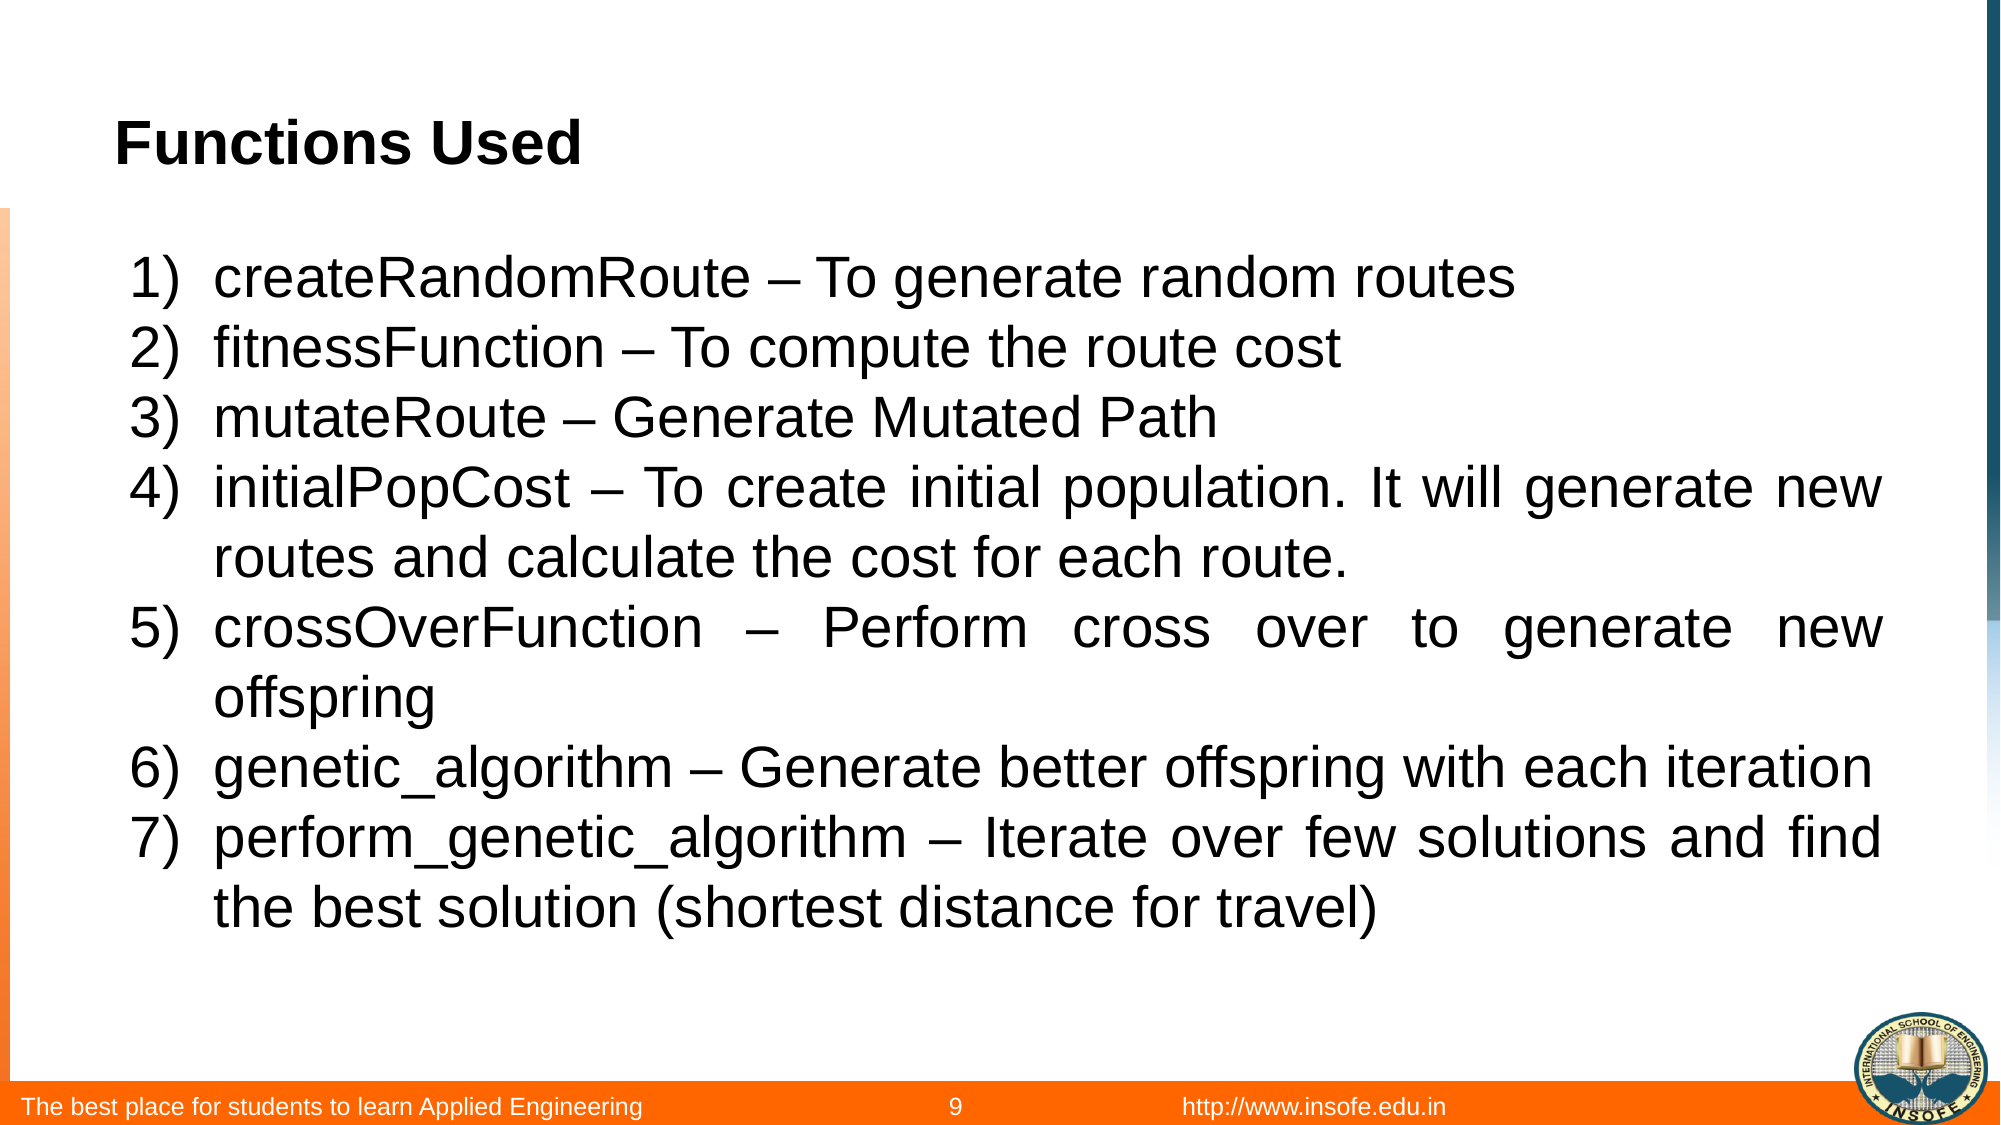

Functions Used

createRandomRoute – To generate random routes
fitnessFunction – To compute the route cost
mutateRoute – Generate Mutated Path
initialPopCost – To create initial population. It will generate new routes and calculate the cost for each route.
crossOverFunction – Perform cross over to generate new offspring
genetic_algorithm – Generate better offspring with each iteration
perform_genetic_algorithm – Iterate over few solutions and find the best solution (shortest distance for travel)